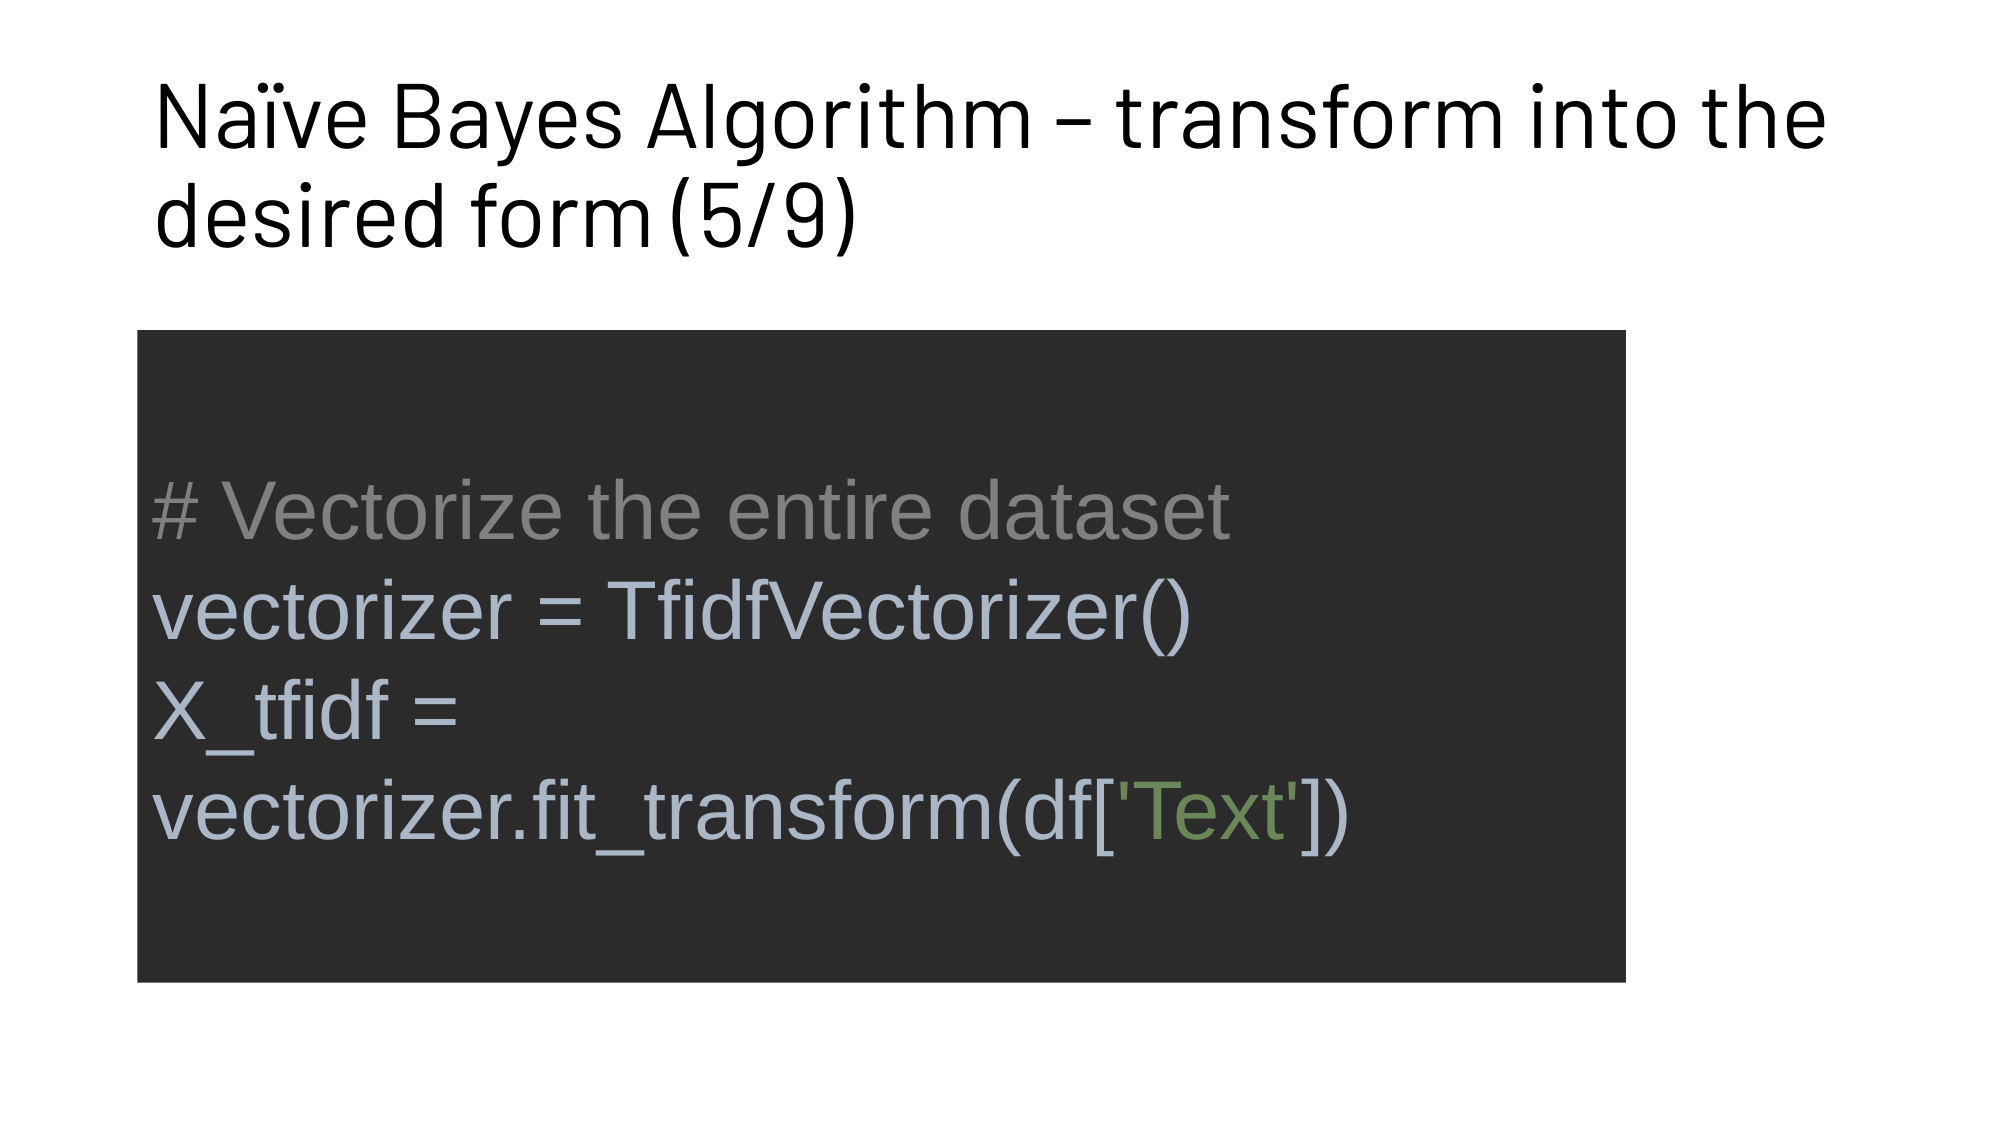

# Naïve Bayes Algorithm – transform into the desired form (5/9)
# Vectorize the entire dataset vectorizer = TfidfVectorizer() X_tfidf = vectorizer.fit_transform(df['Text'])